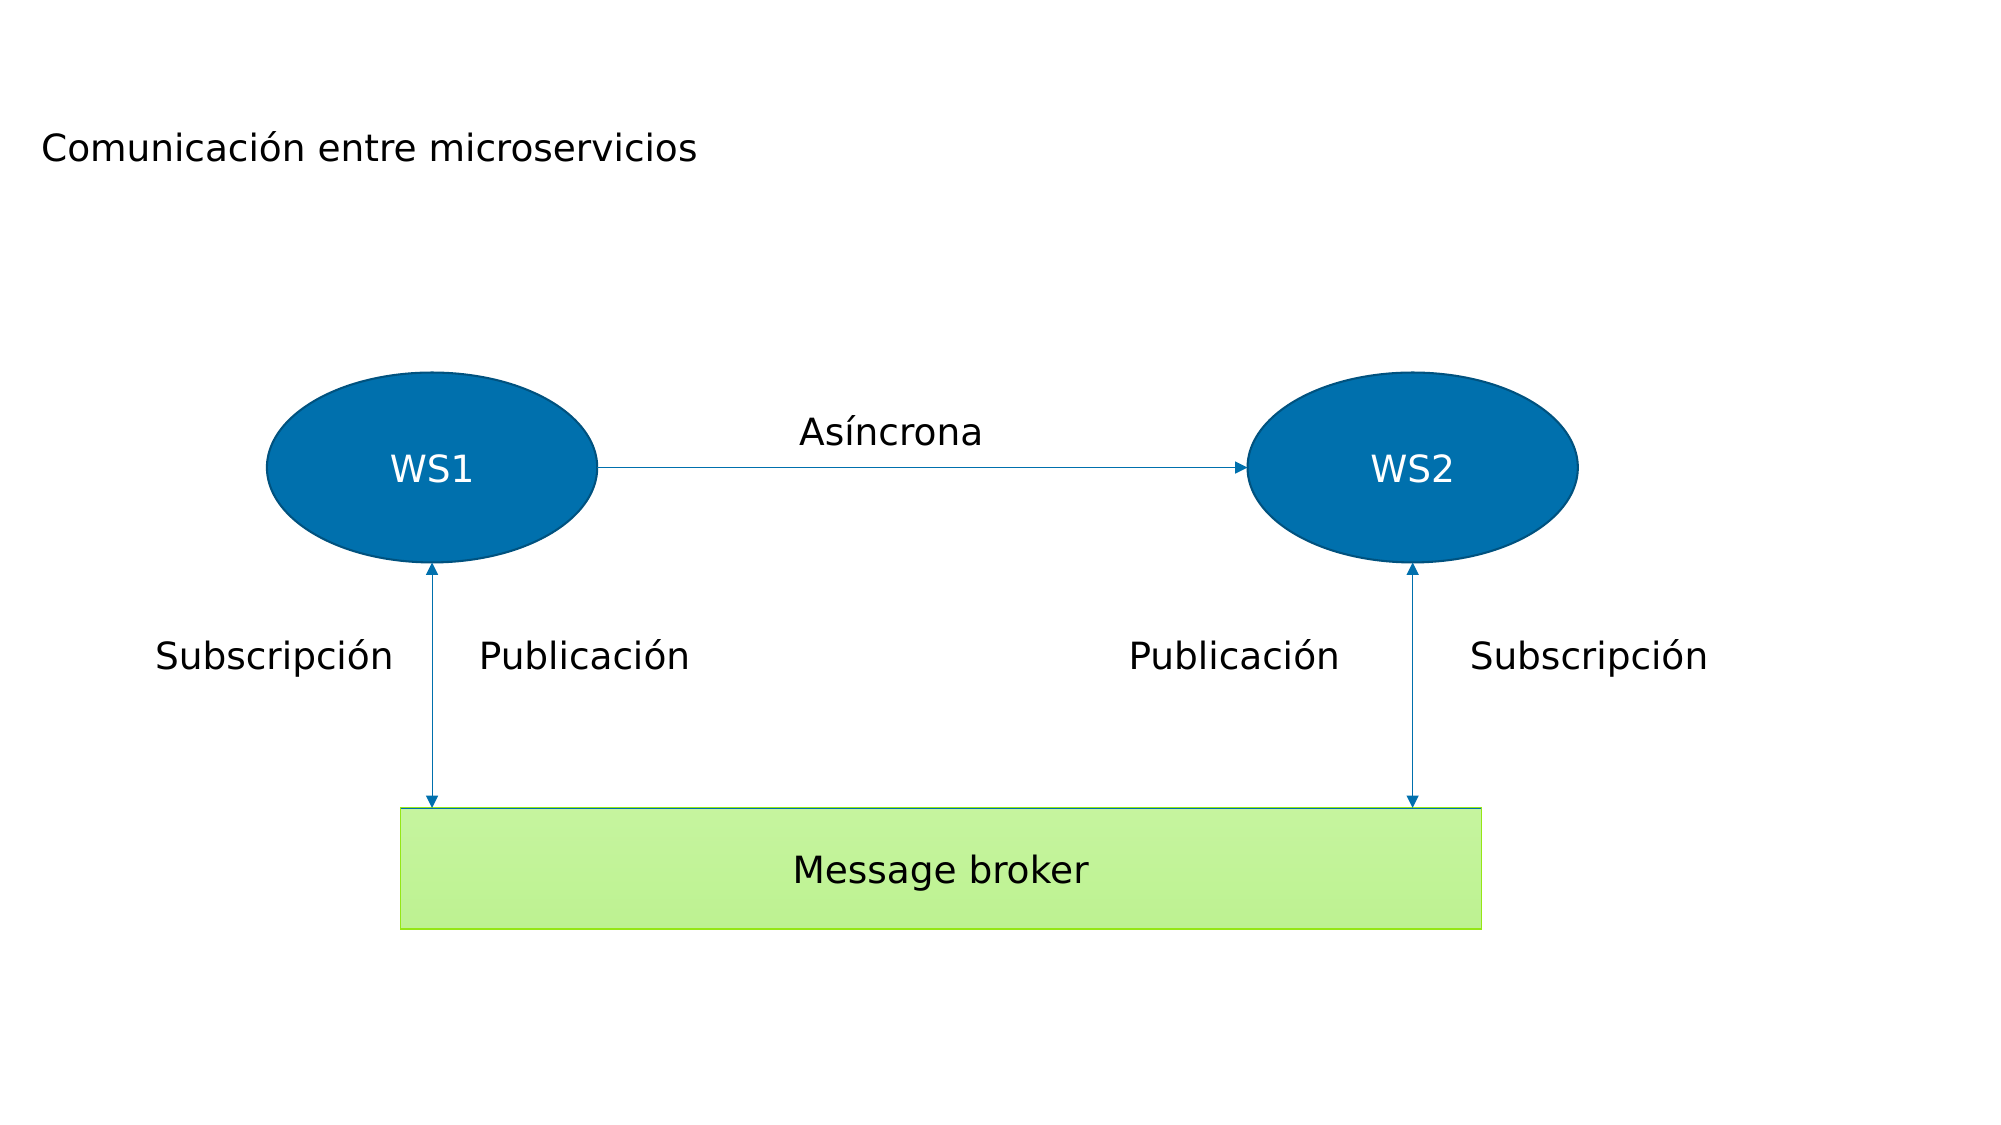

# Microservicios con Docker
Comunicación entre microservicios

WS1
WS2
Asíncrona
Subscripción
Publicación
Publicación
Subscripción
Message broker